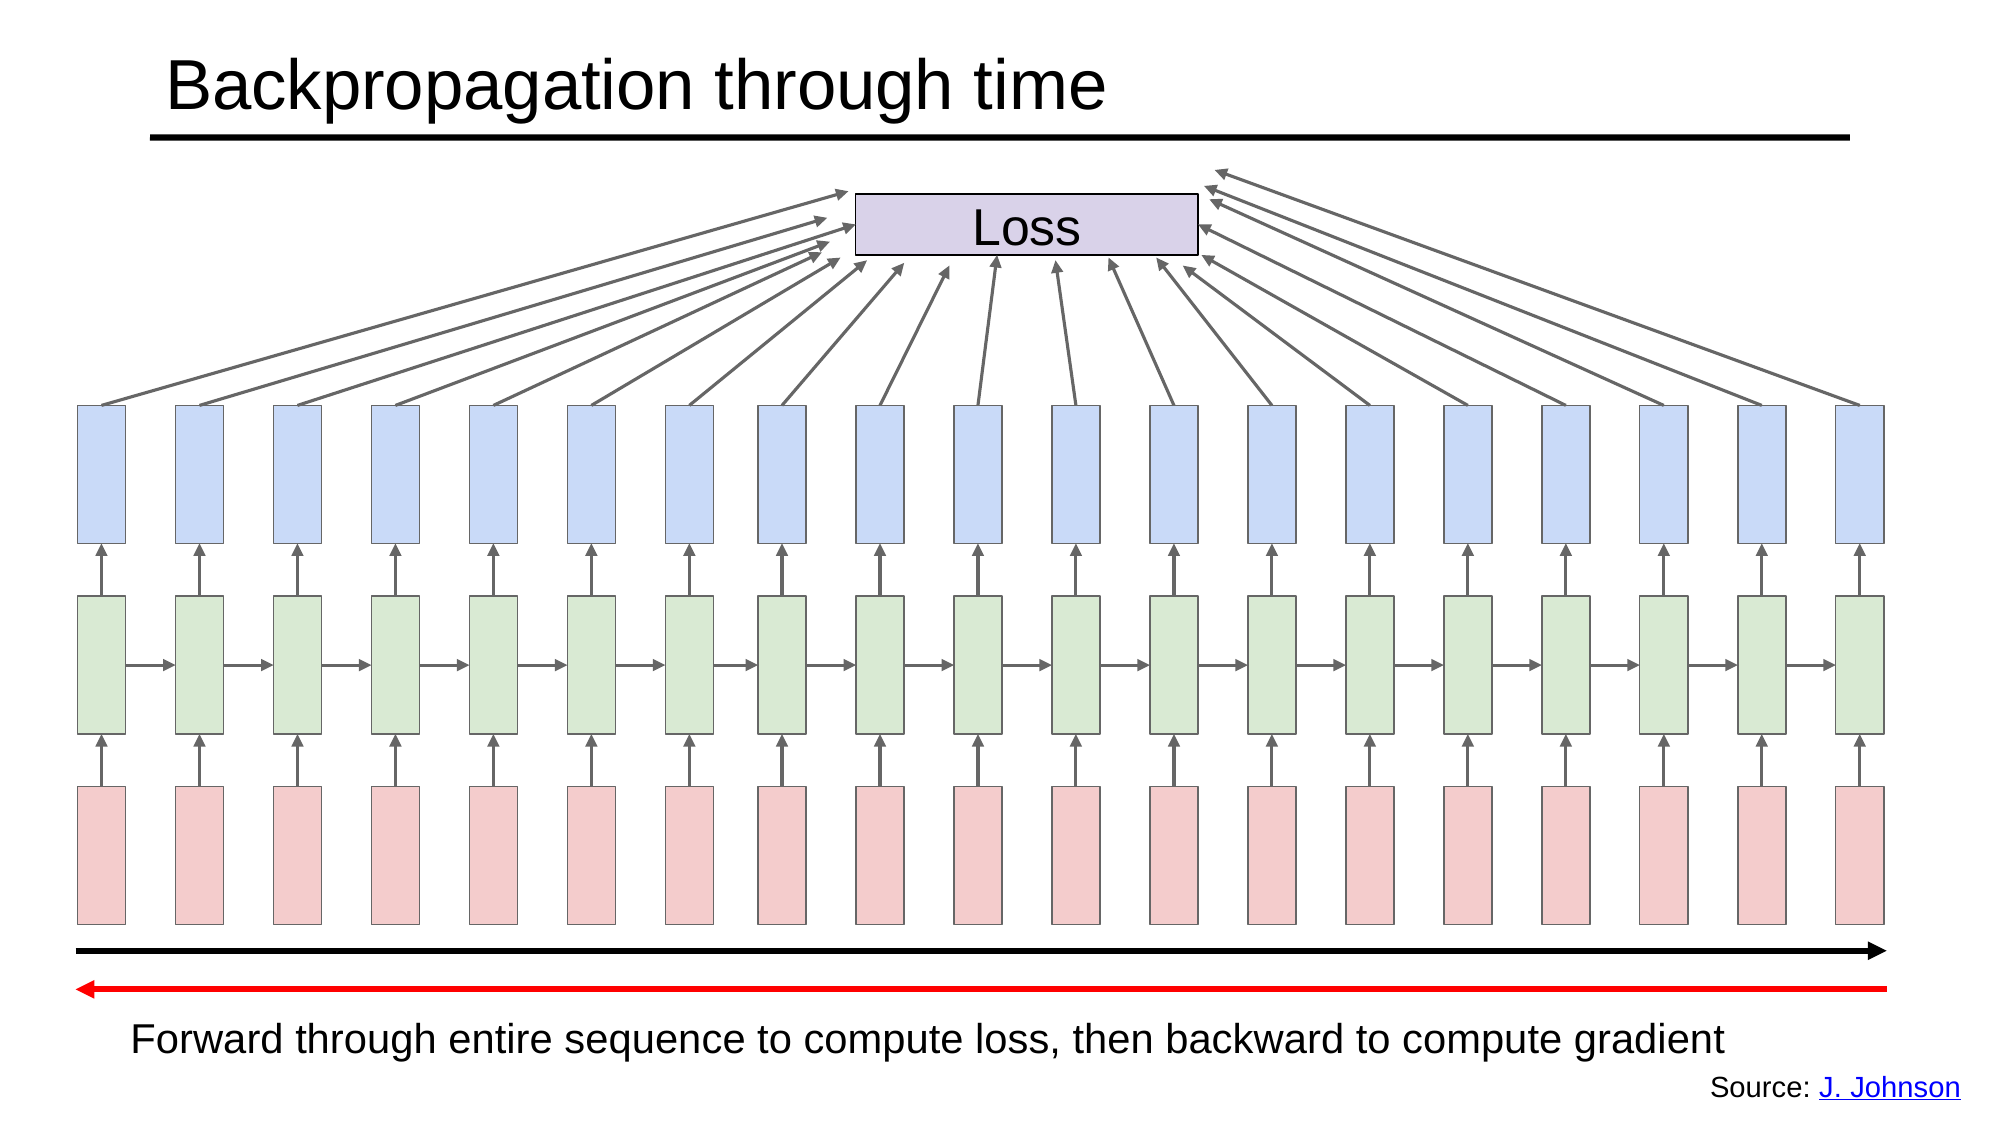

# Backpropagation through time

Loss

Forward through entire sequence to compute loss, then backward to compute gradient
Source: J. Johnson